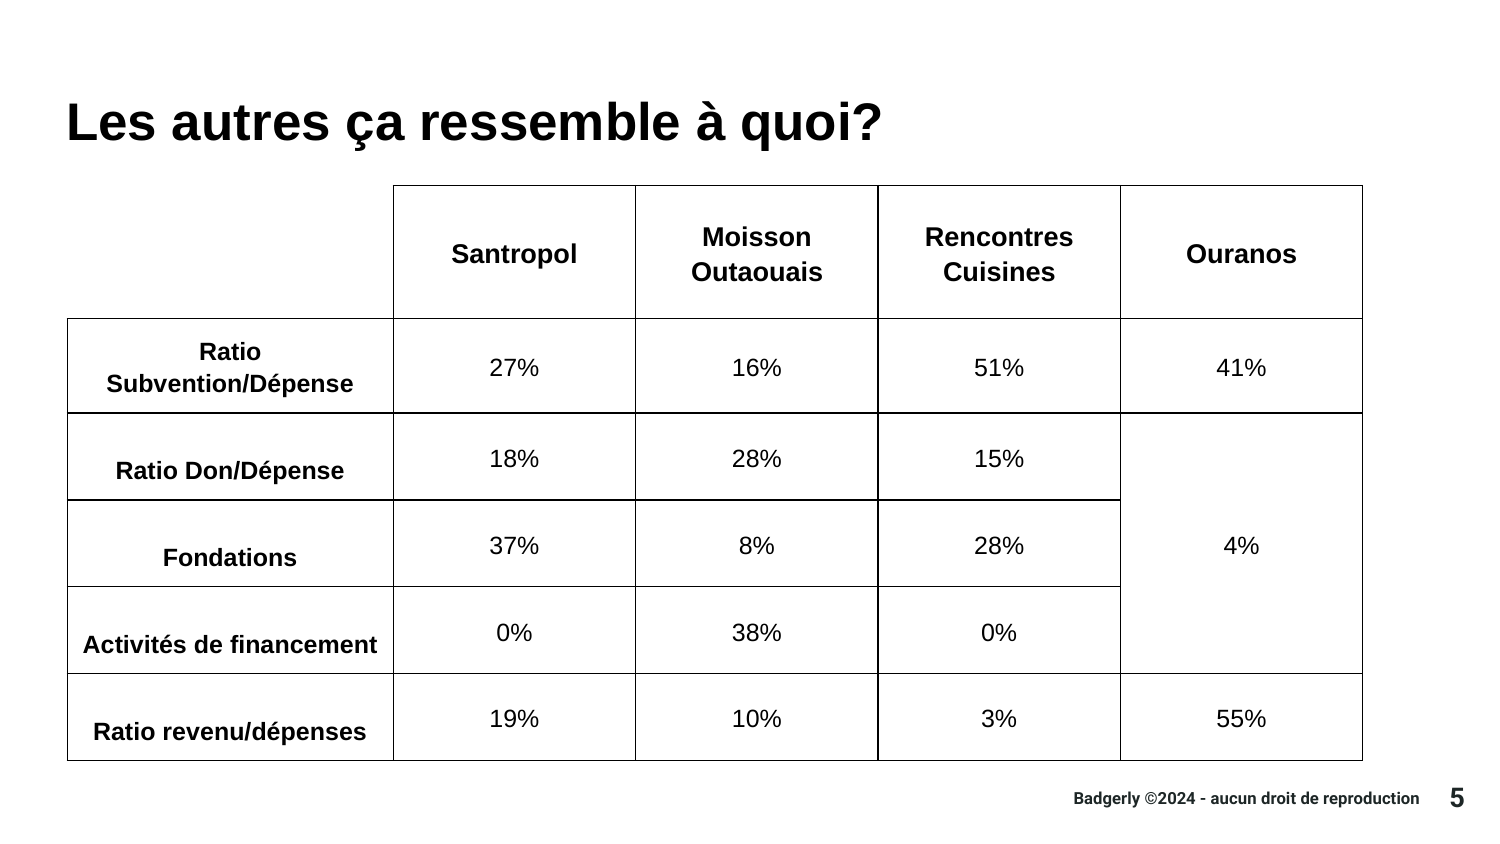

# Les autres ça ressemble à quoi?
|  | Santropol | Moisson Outaouais | Rencontres Cuisines | Ouranos |
| --- | --- | --- | --- | --- |
| Ratio Subvention/Dépense | 27% | 16% | 51% | 41% |
| Ratio Don/Dépense | 18% | 28% | 15% | 4% |
| Fondations | 37% | 8% | 28% |  |
| Activités de financement | 0% | 38% | 0% |  |
| Ratio revenu/dépenses | 19% | 10% | 3% | 55% |
5